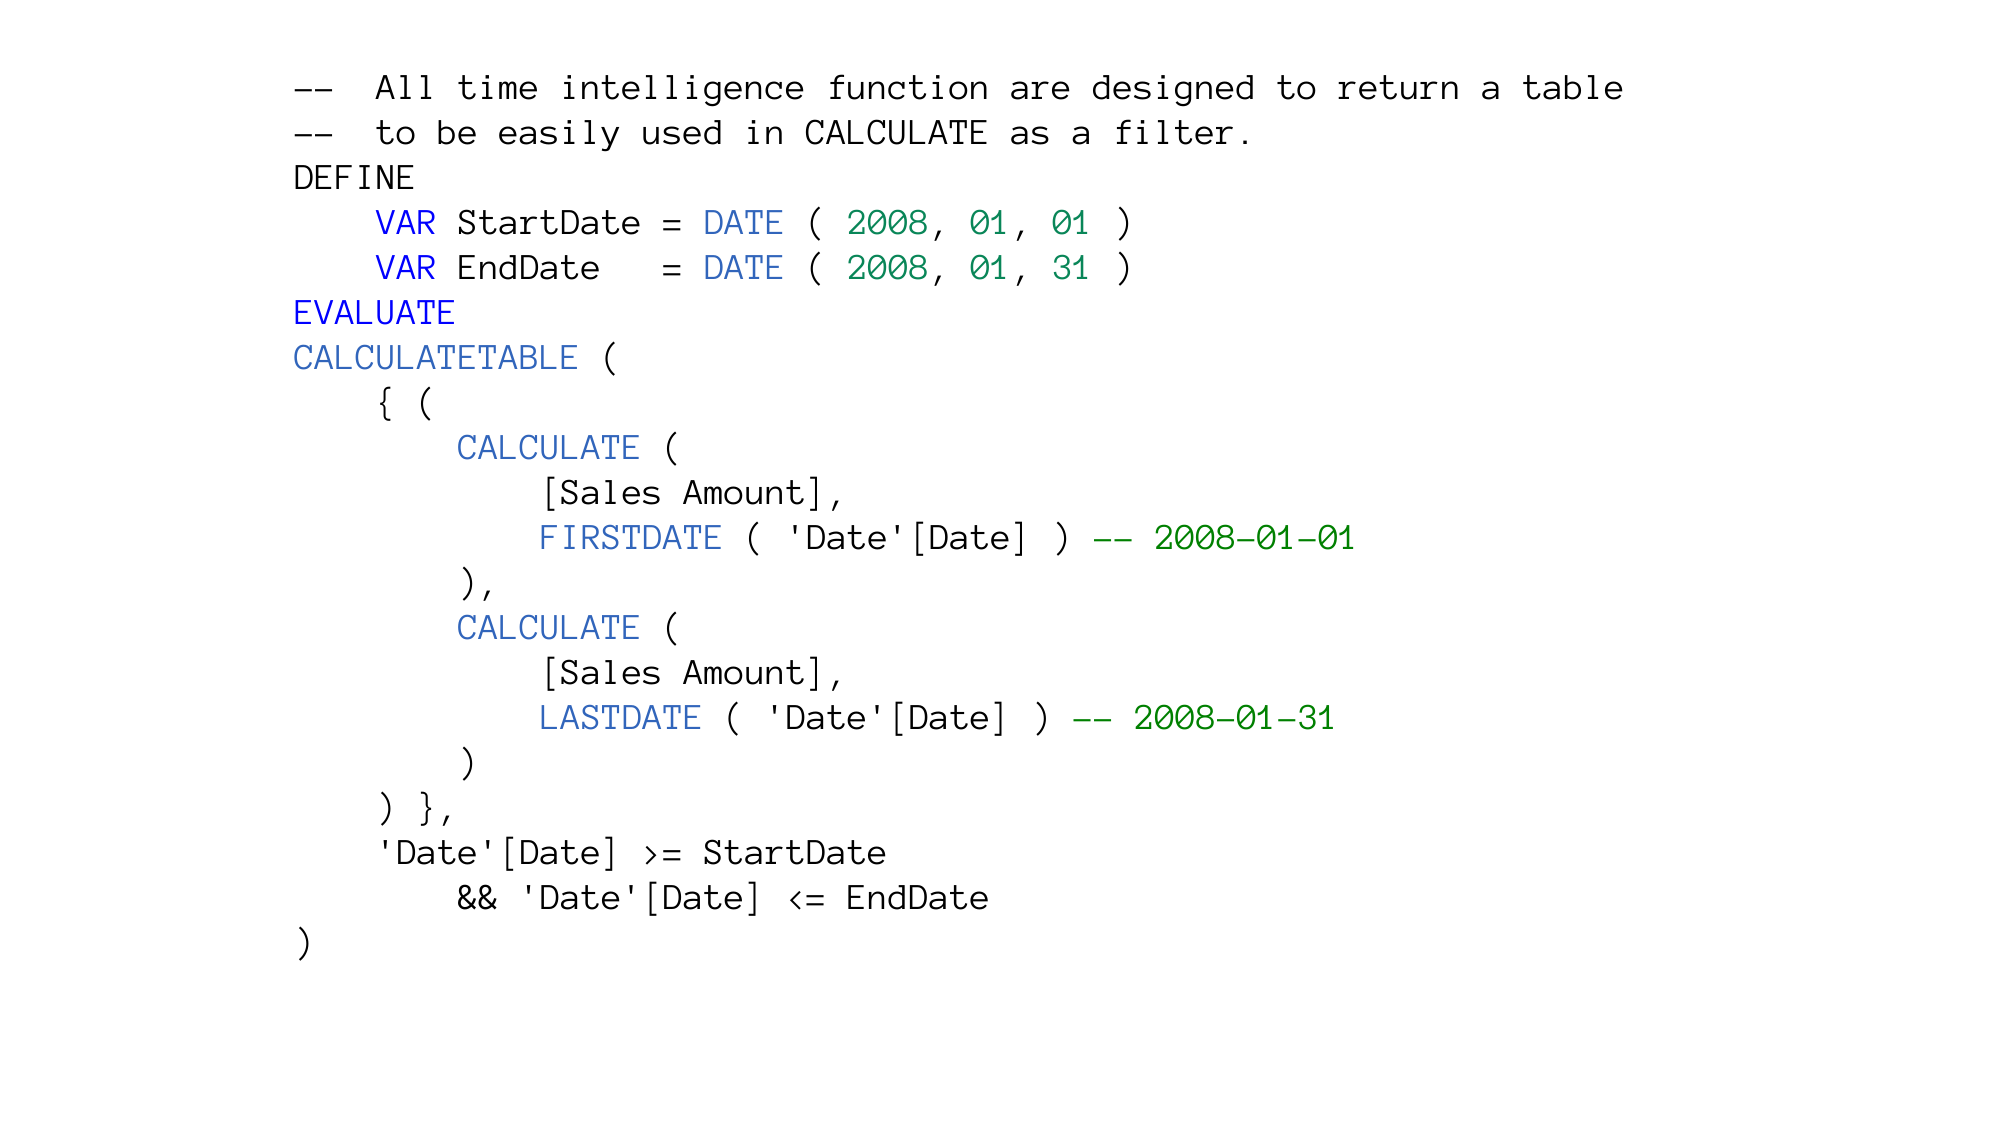

--  All time intelligence function are designed to return a table
--  to be easily used in CALCULATE as a filter.
DEFINE
    VAR StartDate = DATE ( 2008, 01, 01 )
    VAR EndDate   = DATE ( 2008, 01, 31 )
EVALUATE
CALCULATETABLE (
    { (
        CALCULATE (
            [Sales Amount],
            FIRSTDATE ( 'Date'[Date] ) -- 2008-01-01
        ),
        CALCULATE (
            [Sales Amount],
            LASTDATE ( 'Date'[Date] ) -- 2008-01-31
        )
    ) },
    'Date'[Date] >= StartDate
        && 'Date'[Date] <= EndDate
)